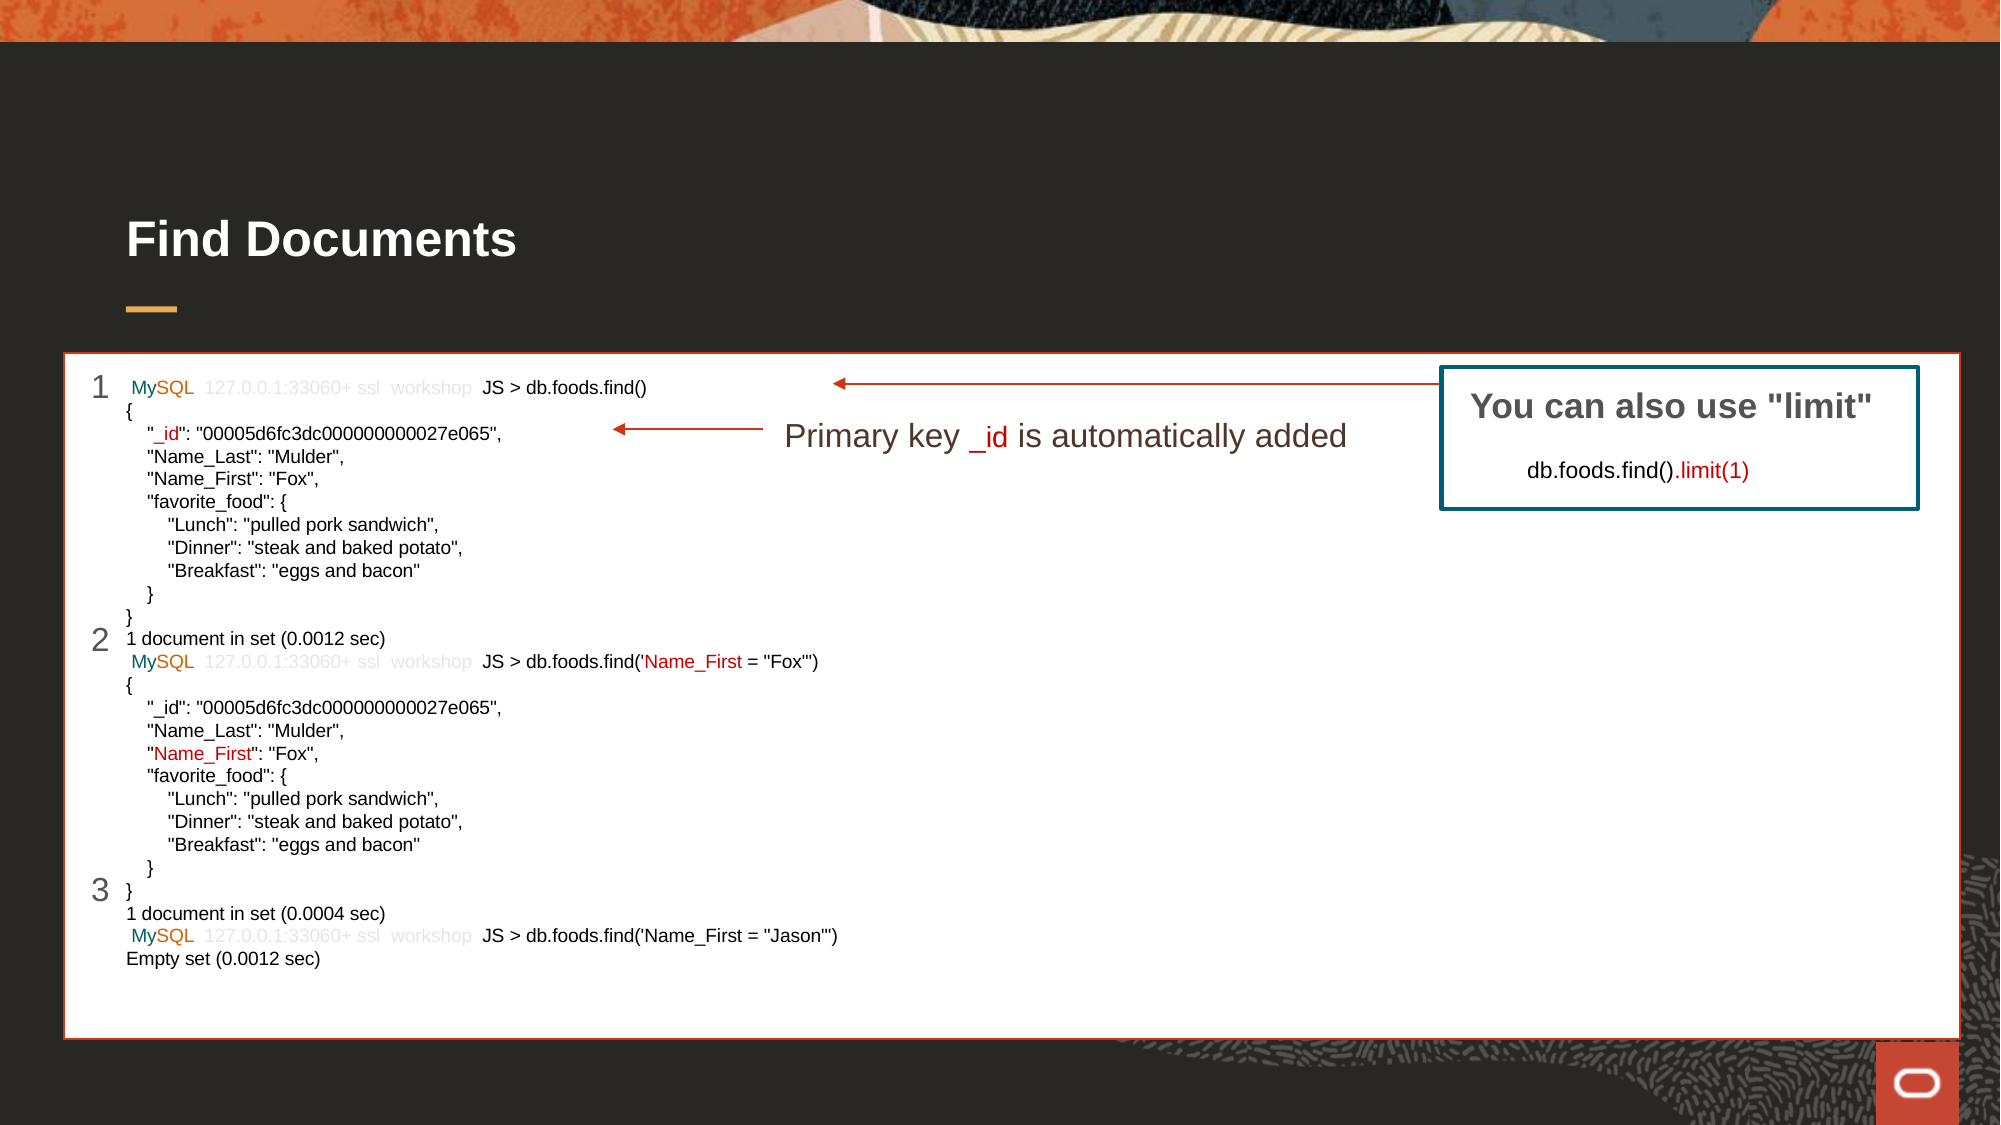

# Find Documents

1

2

3

 MySQL  127.0.0.1:33060+ ssl  workshop  JS > db.foods.find()
{
    "_id": "00005d6fc3dc000000000027e065",
    "Name_Last": "Mulder",
    "Name_First": "Fox",
    "favorite_food": {
        "Lunch": "pulled pork sandwich",
        "Dinner": "steak and baked potato",
        "Breakfast": "eggs and bacon"
    }
}
1 document in set (0.0012 sec)
 MySQL  127.0.0.1:33060+ ssl  workshop  JS > db.foods.find('Name_First = "Fox"')
{
    "_id": "00005d6fc3dc000000000027e065",
    "Name_Last": "Mulder",
    "Name_First": "Fox",
    "favorite_food": {
        "Lunch": "pulled pork sandwich",
        "Dinner": "steak and baked potato",
        "Breakfast": "eggs and bacon"
    }
}
1 document in set (0.0004 sec)
 MySQL  127.0.0.1:33060+ ssl  workshop  JS > db.foods.find('Name_First = "Jason"')
Empty set (0.0012 sec)
You can also use "limit"

Primary key _id is automatically added

db.foods.find().limit(1)
39